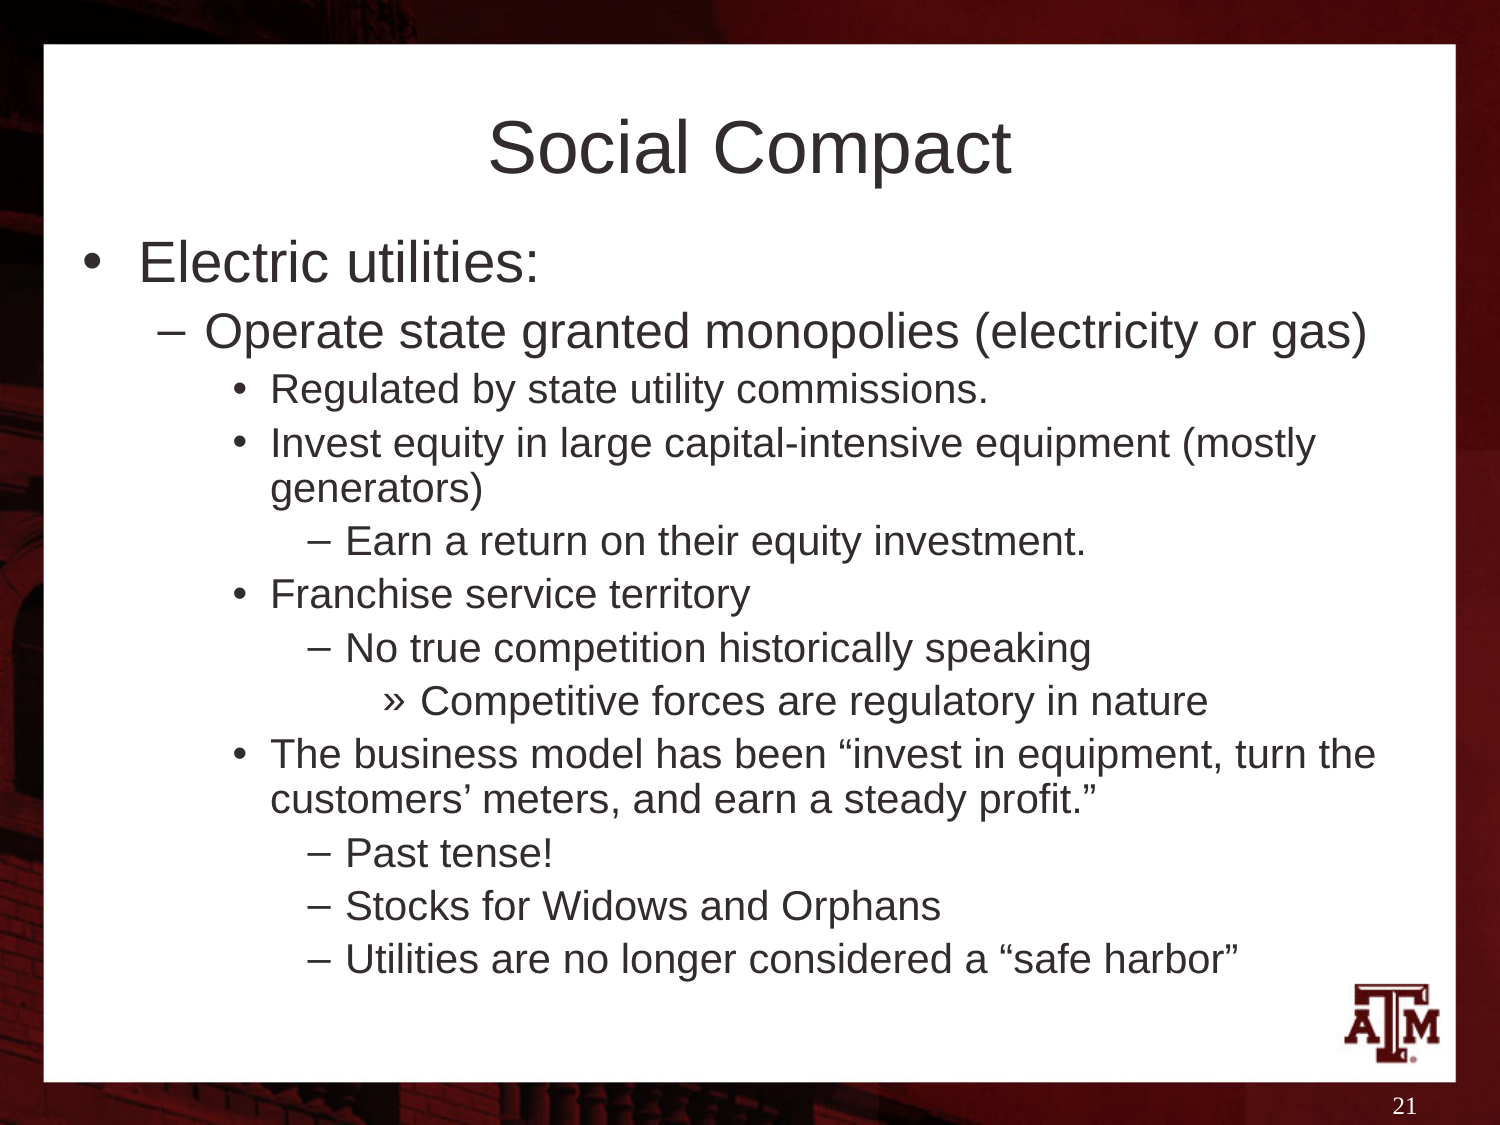

# Social Compact
Electric utilities:
Operate state granted monopolies (electricity or gas)
Regulated by state utility commissions.
Invest equity in large capital-intensive equipment (mostly generators)
Earn a return on their equity investment.
Franchise service territory
No true competition historically speaking
Competitive forces are regulatory in nature
The business model has been “invest in equipment, turn the customers’ meters, and earn a steady profit.”
Past tense!
Stocks for Widows and Orphans
Utilities are no longer considered a “safe harbor”
21